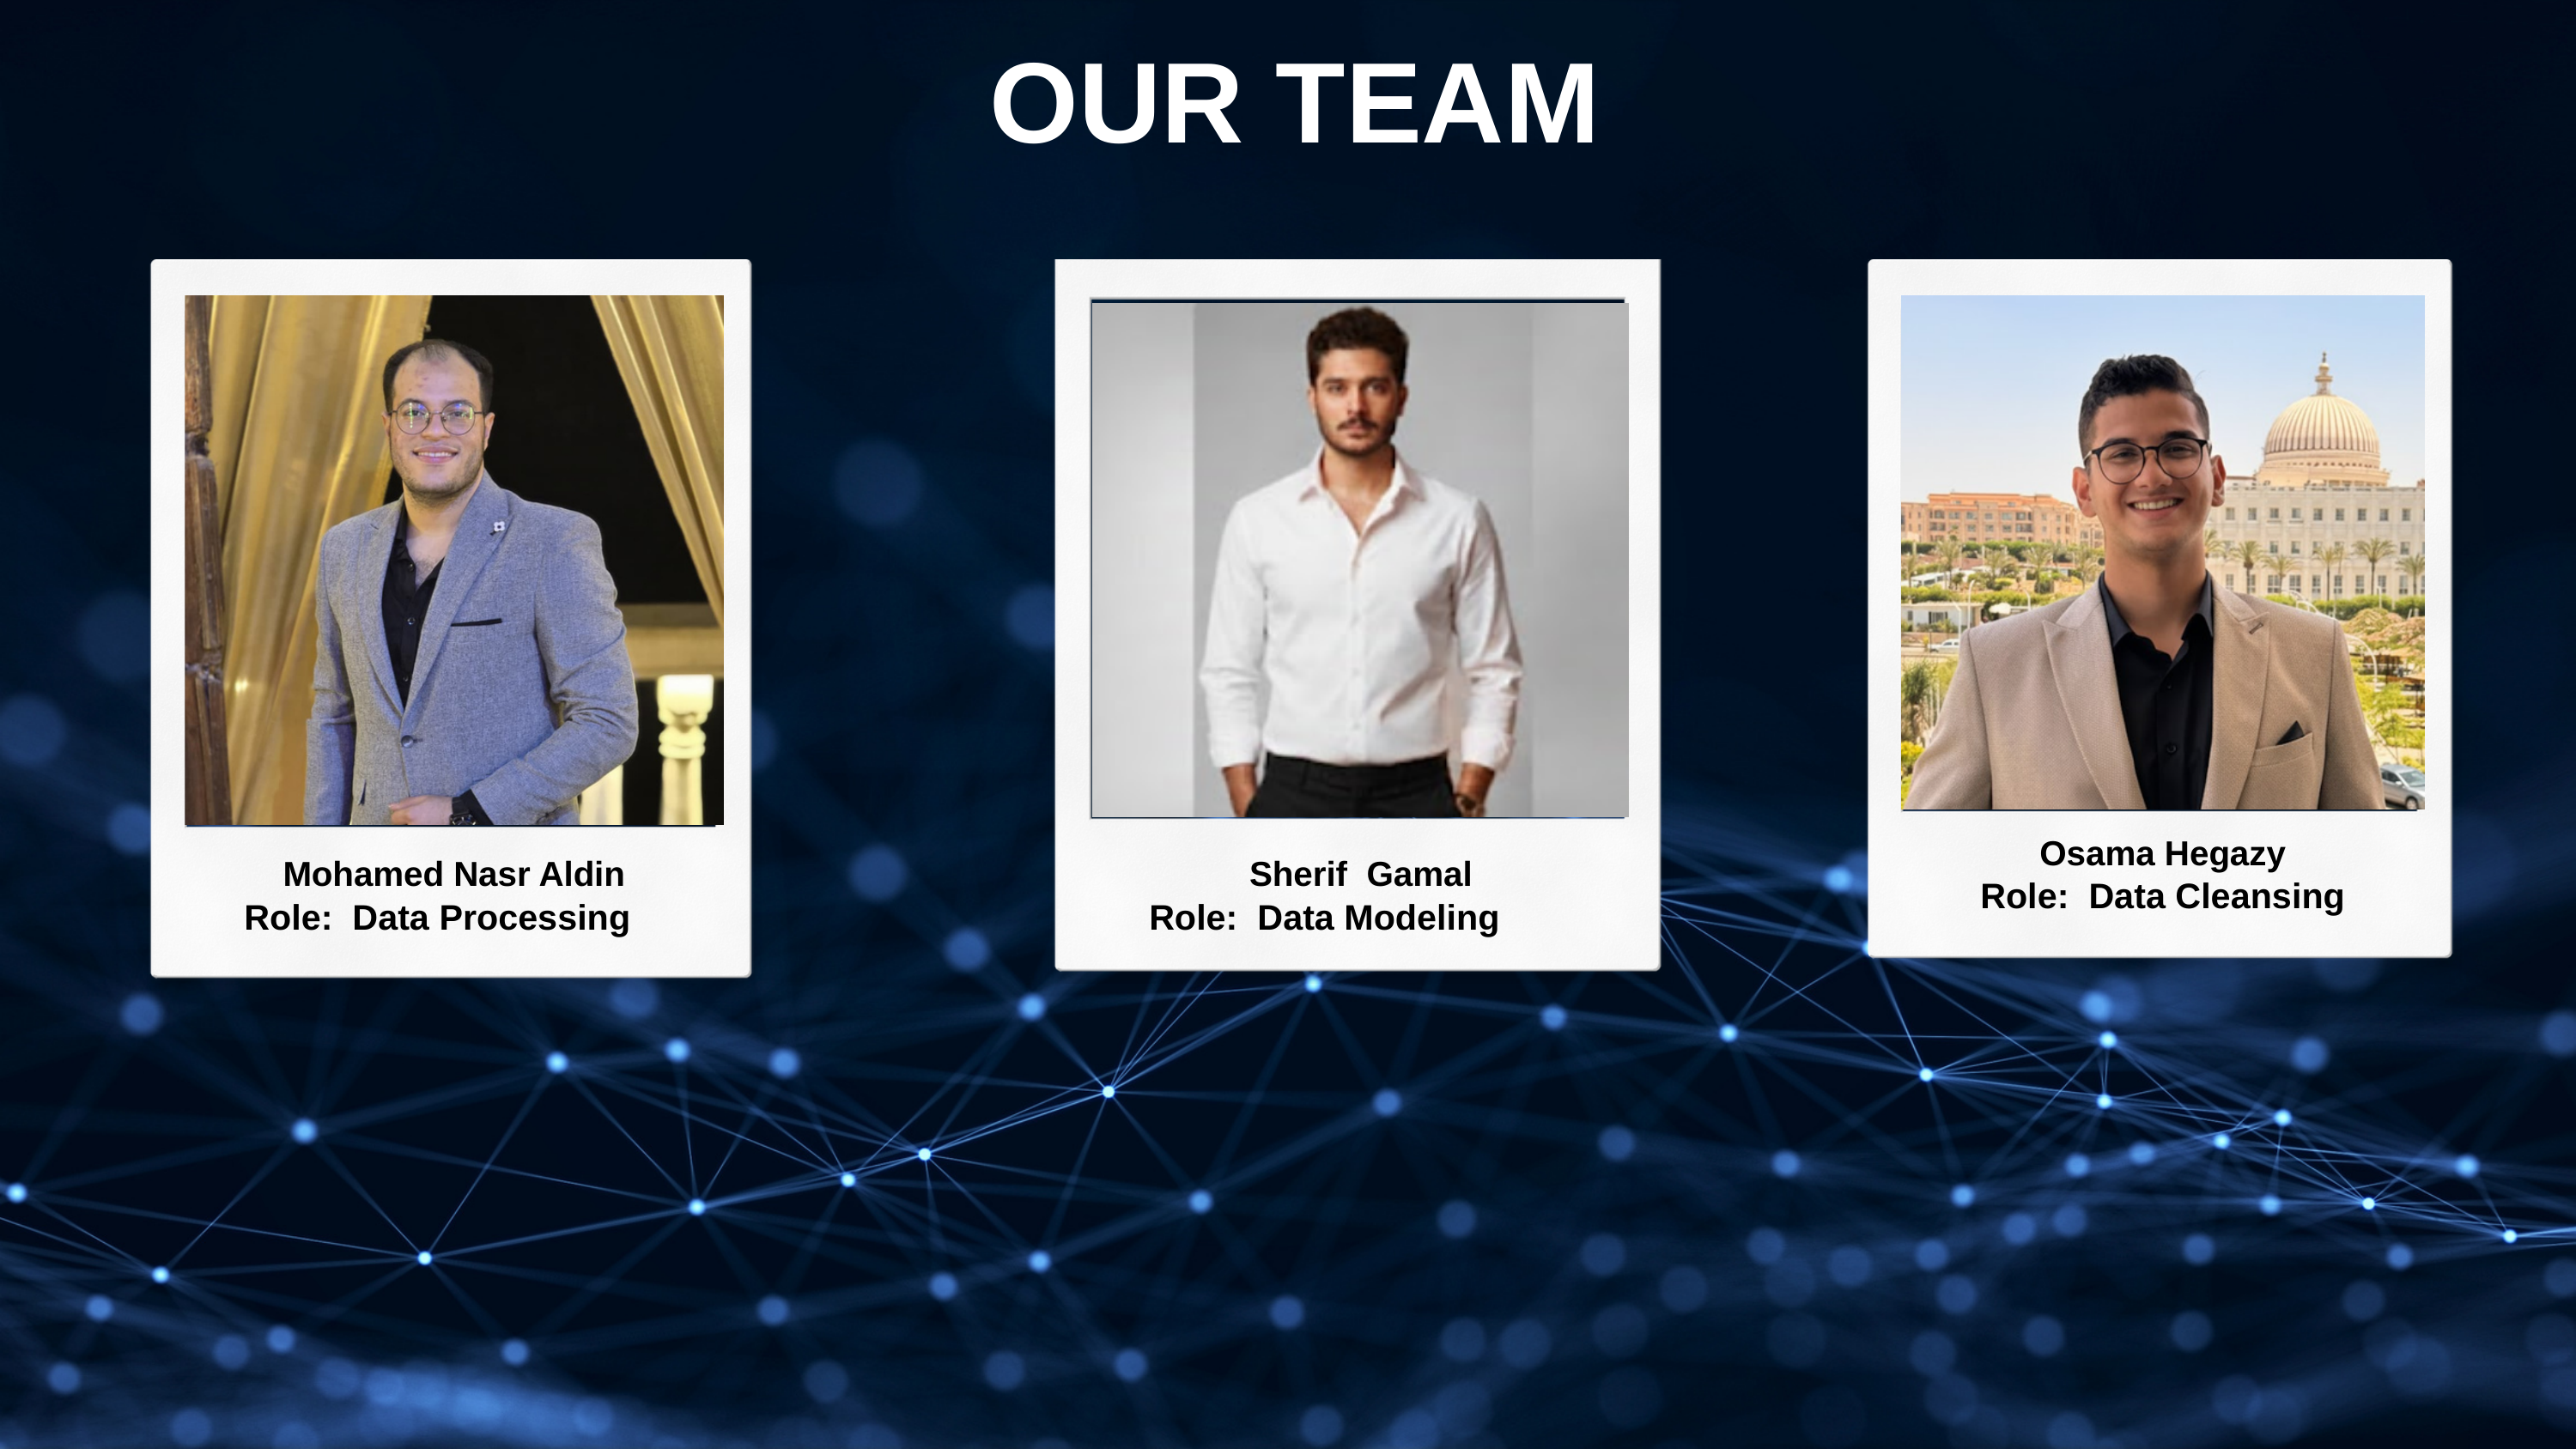

OUR TEAM

Osama Hegazy
Mohamed Nasr Aldin
Sherif  Gamal
Role:  Data Cleansing
Role:  Data Processing
Role:  Data Modeling